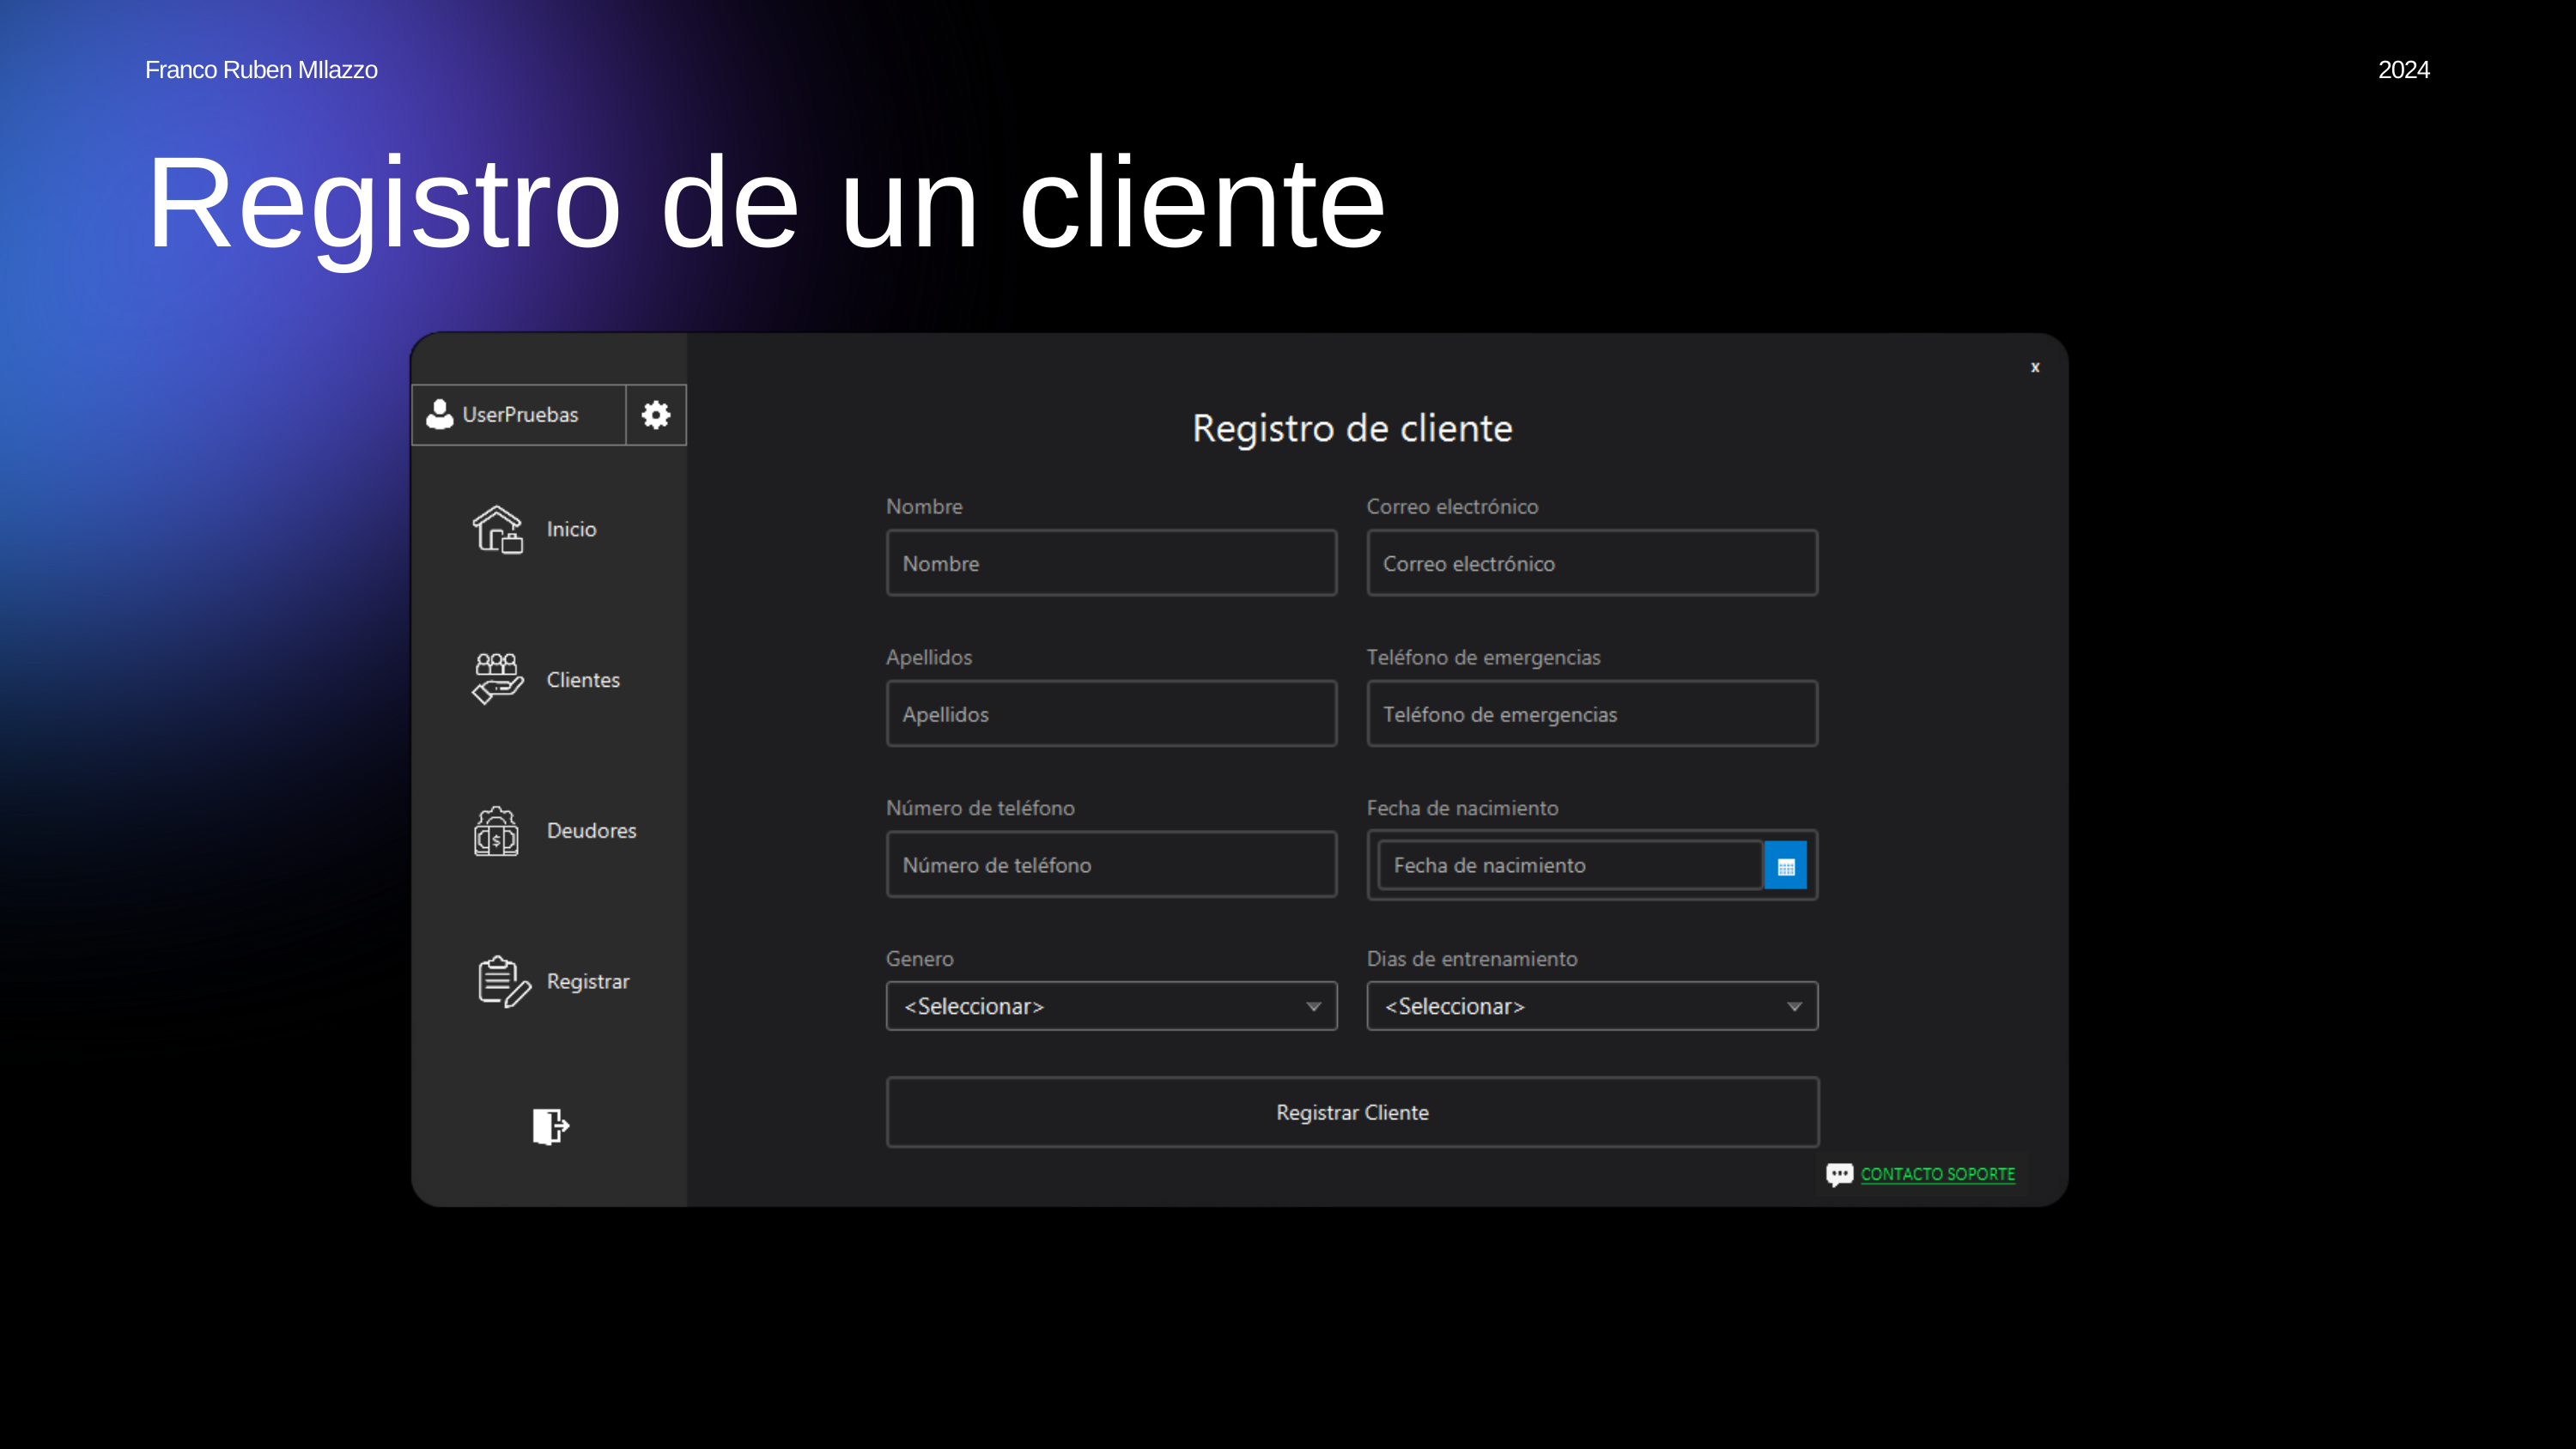

Franco Ruben MIlazzo
2024
Registro de un cliente